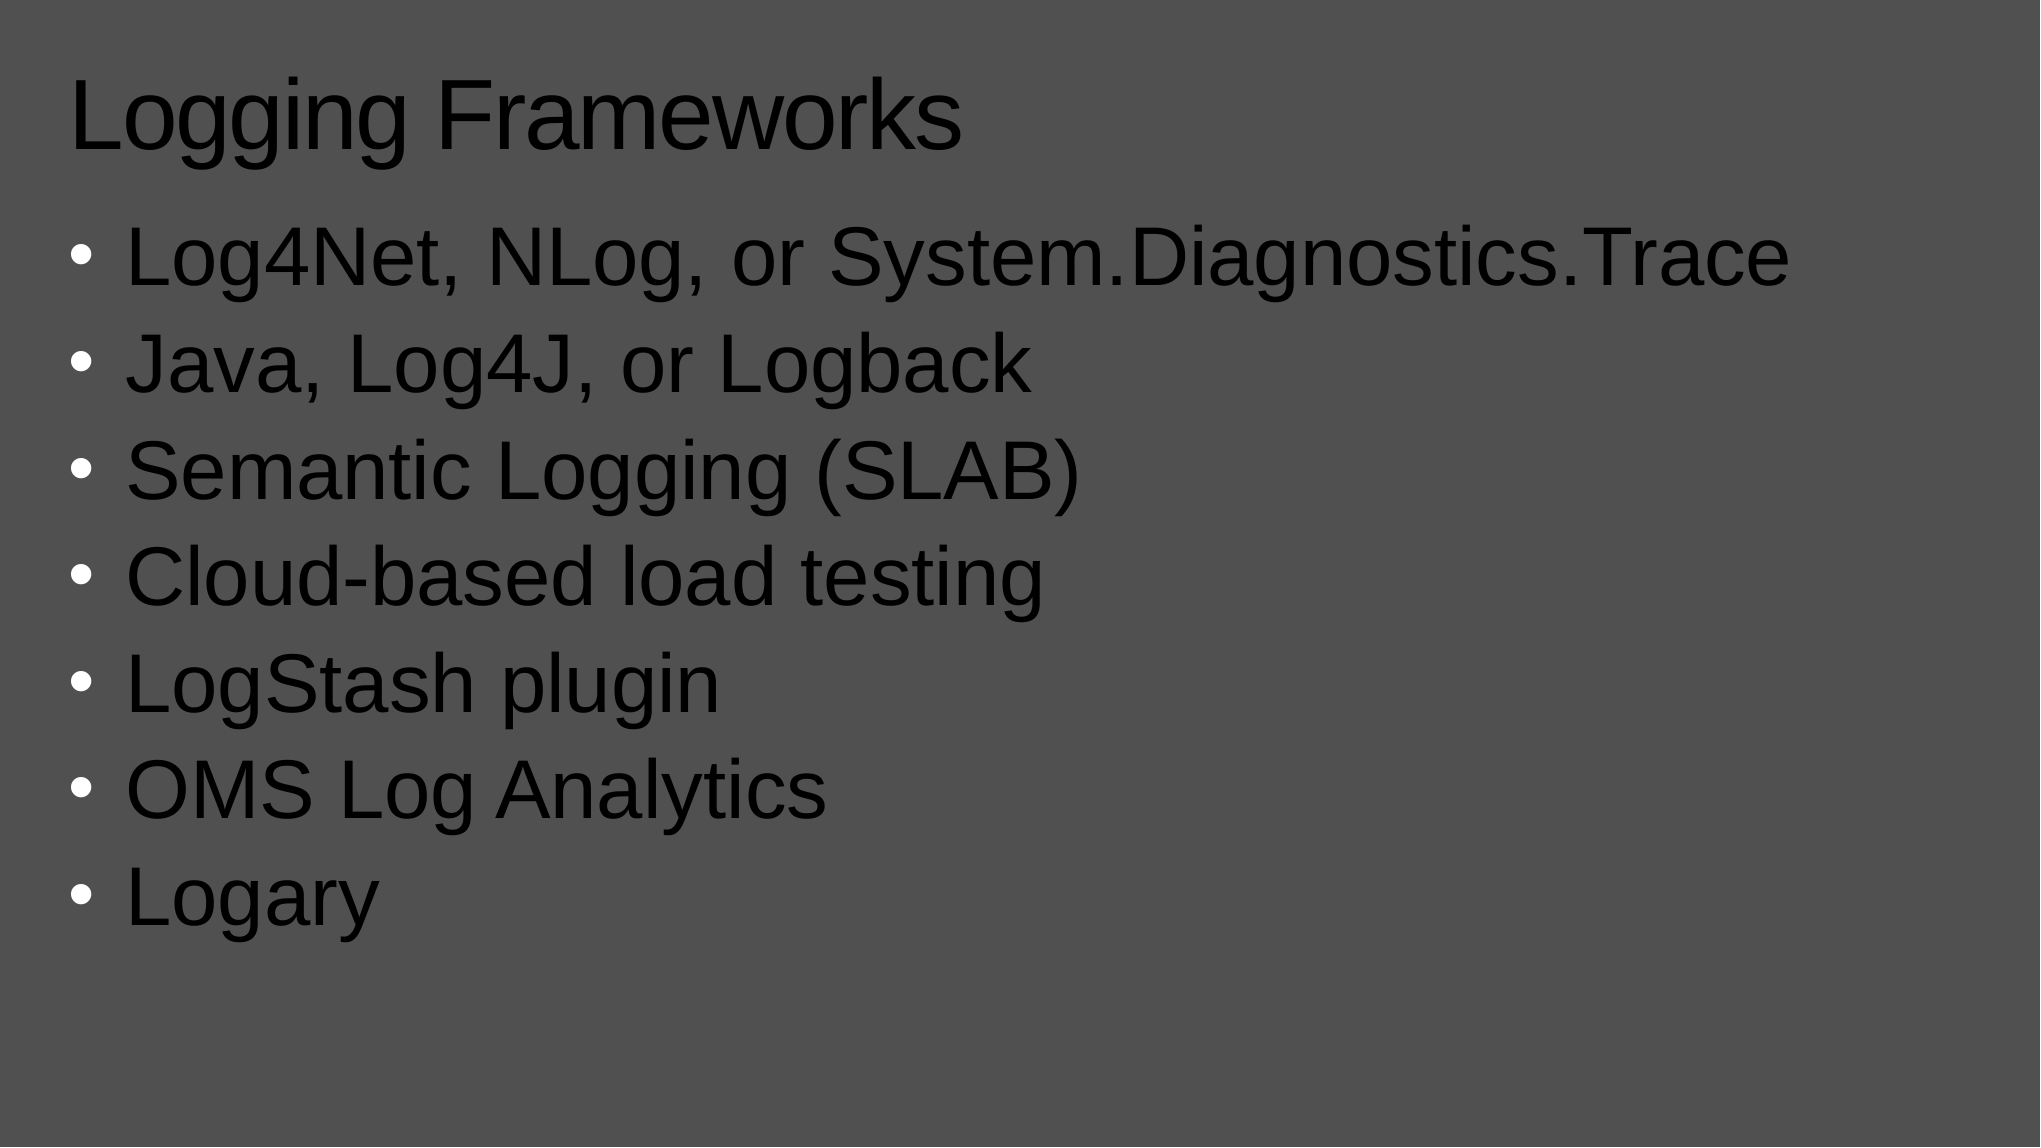

# Logging Frameworks
Log4Net, NLog, or System.Diagnostics.Trace
Java, Log4J, or Logback
Semantic Logging (SLAB)
Cloud-based load testing
LogStash plugin
OMS Log Analytics
Logary